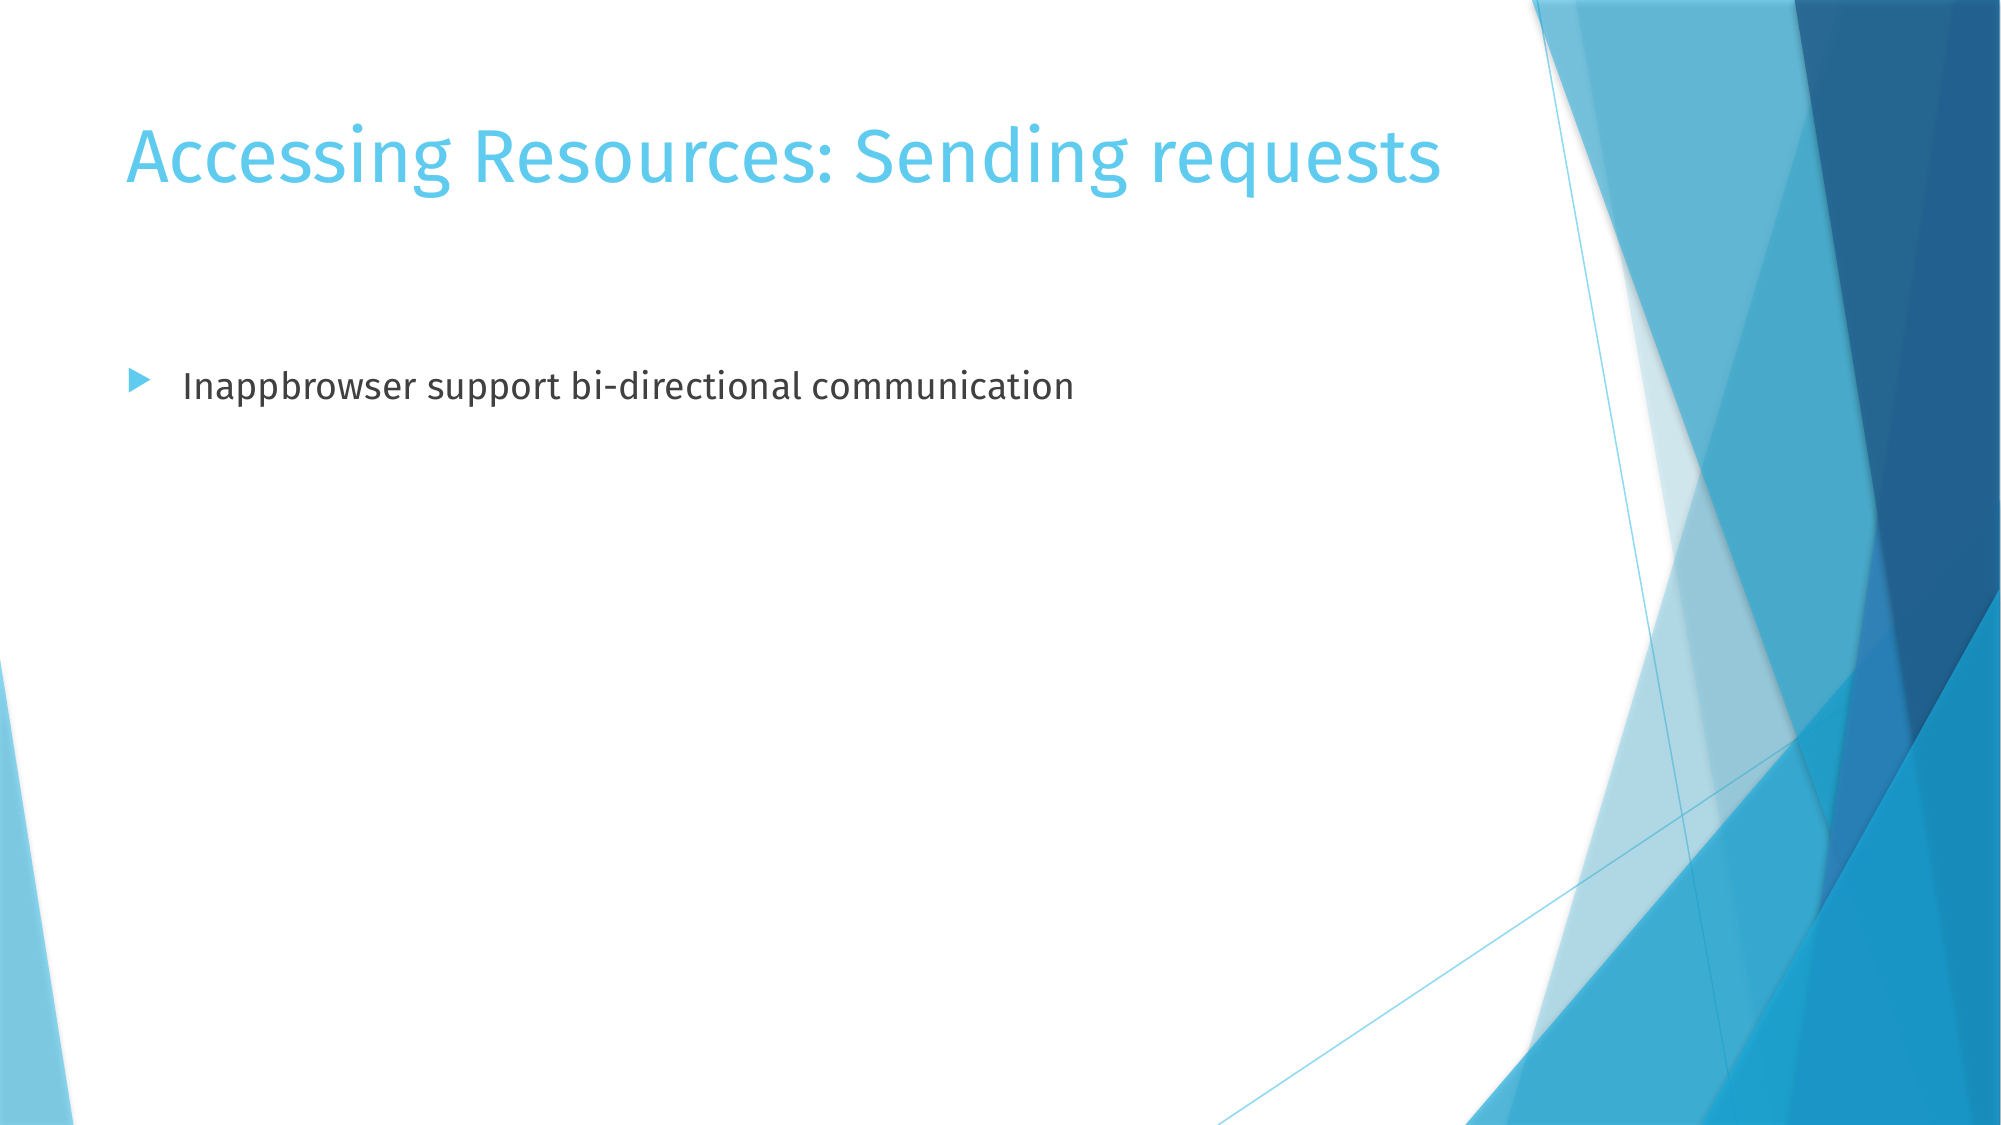

# Accessing Resources: Sending requests
Inappbrowser support bi-directional communication